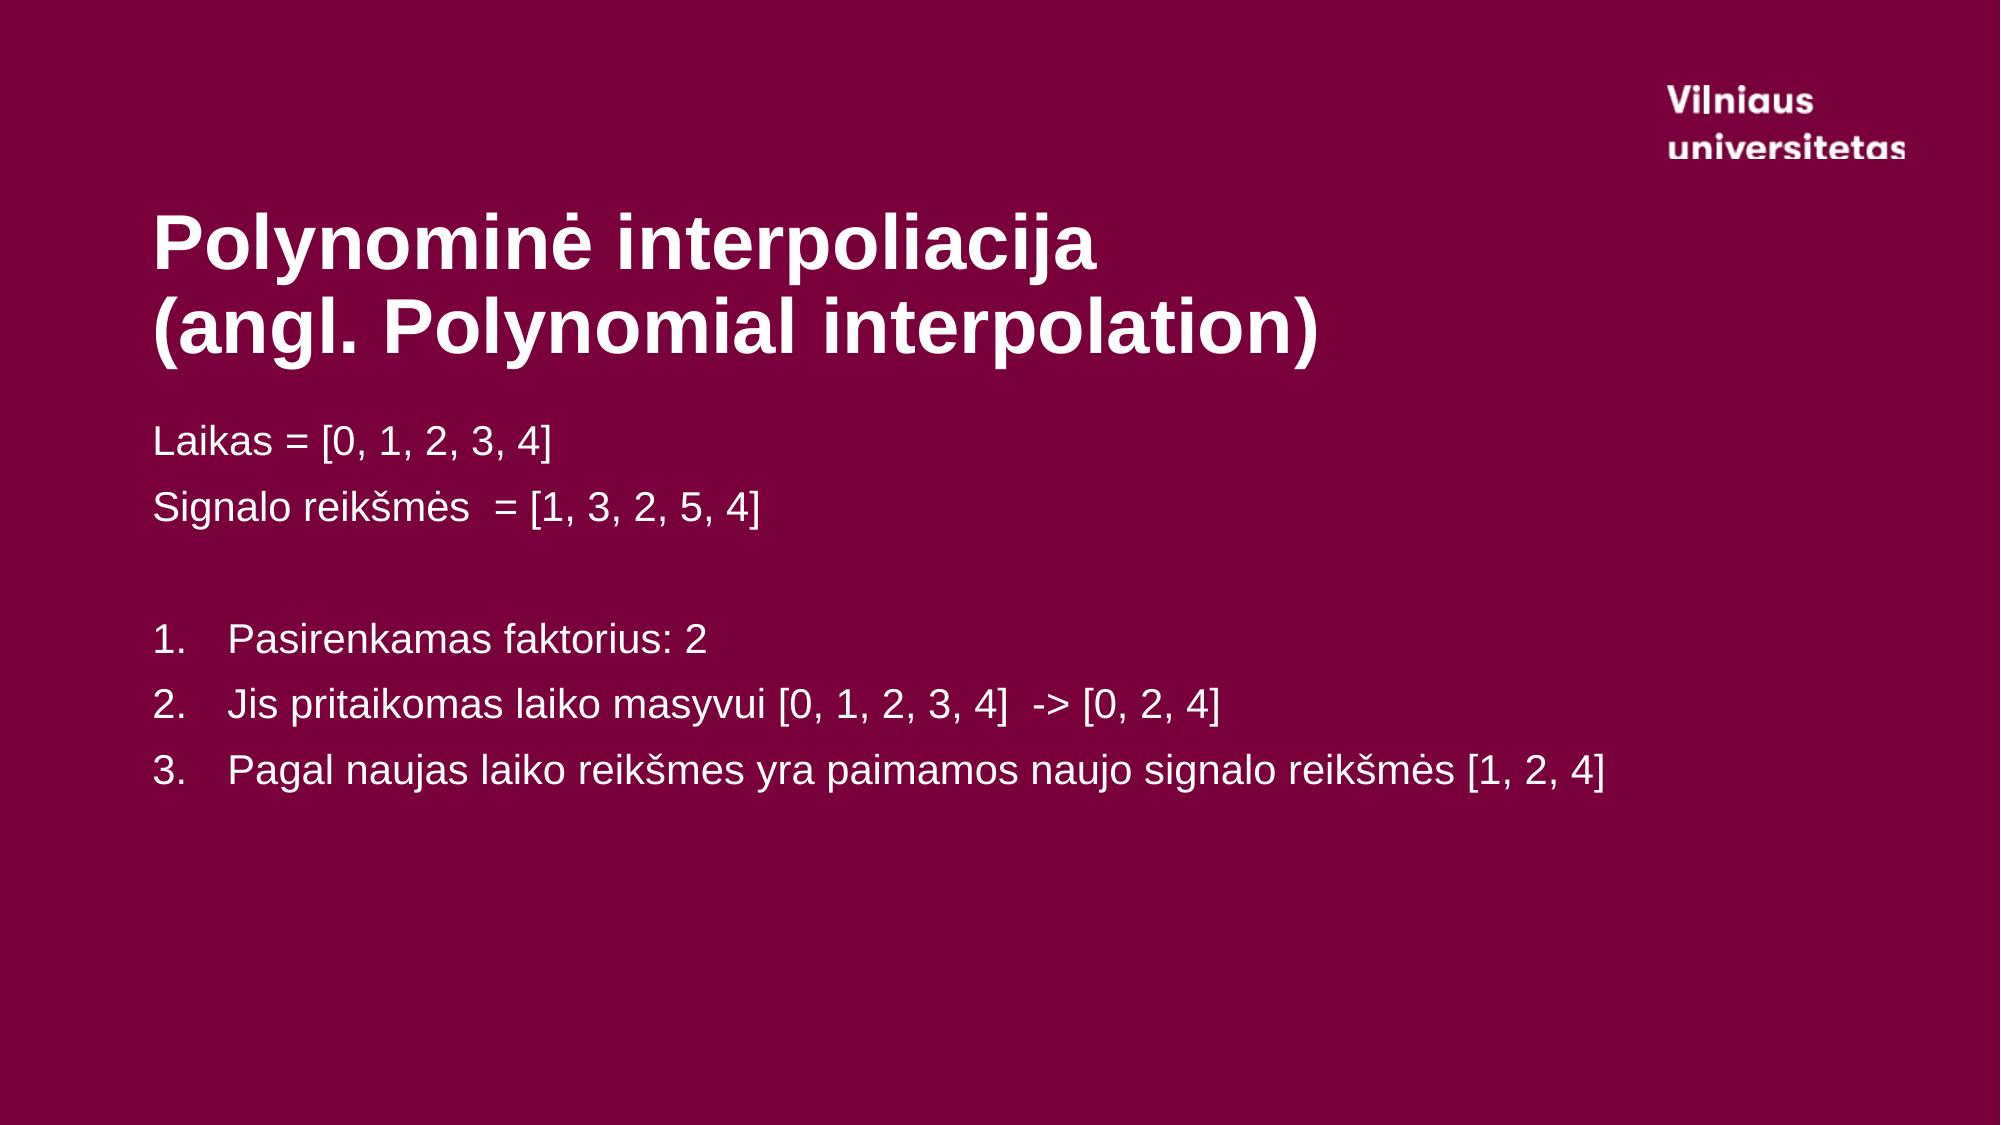

# Polynominė interpoliacija (angl. Polynomial interpolation)
Laikas = [0, 1, 2, 3, 4]
Signalo reikšmės  = [1, 3, 2, 5, 4]

Pasirenkamas faktorius: 2
Jis pritaikomas laiko masyvui [0, 1, 2, 3, 4]  -> [0, 2, 4]
Pagal naujas laiko reikšmes yra paimamos naujo signalo reikšmės [1, 2, 4]